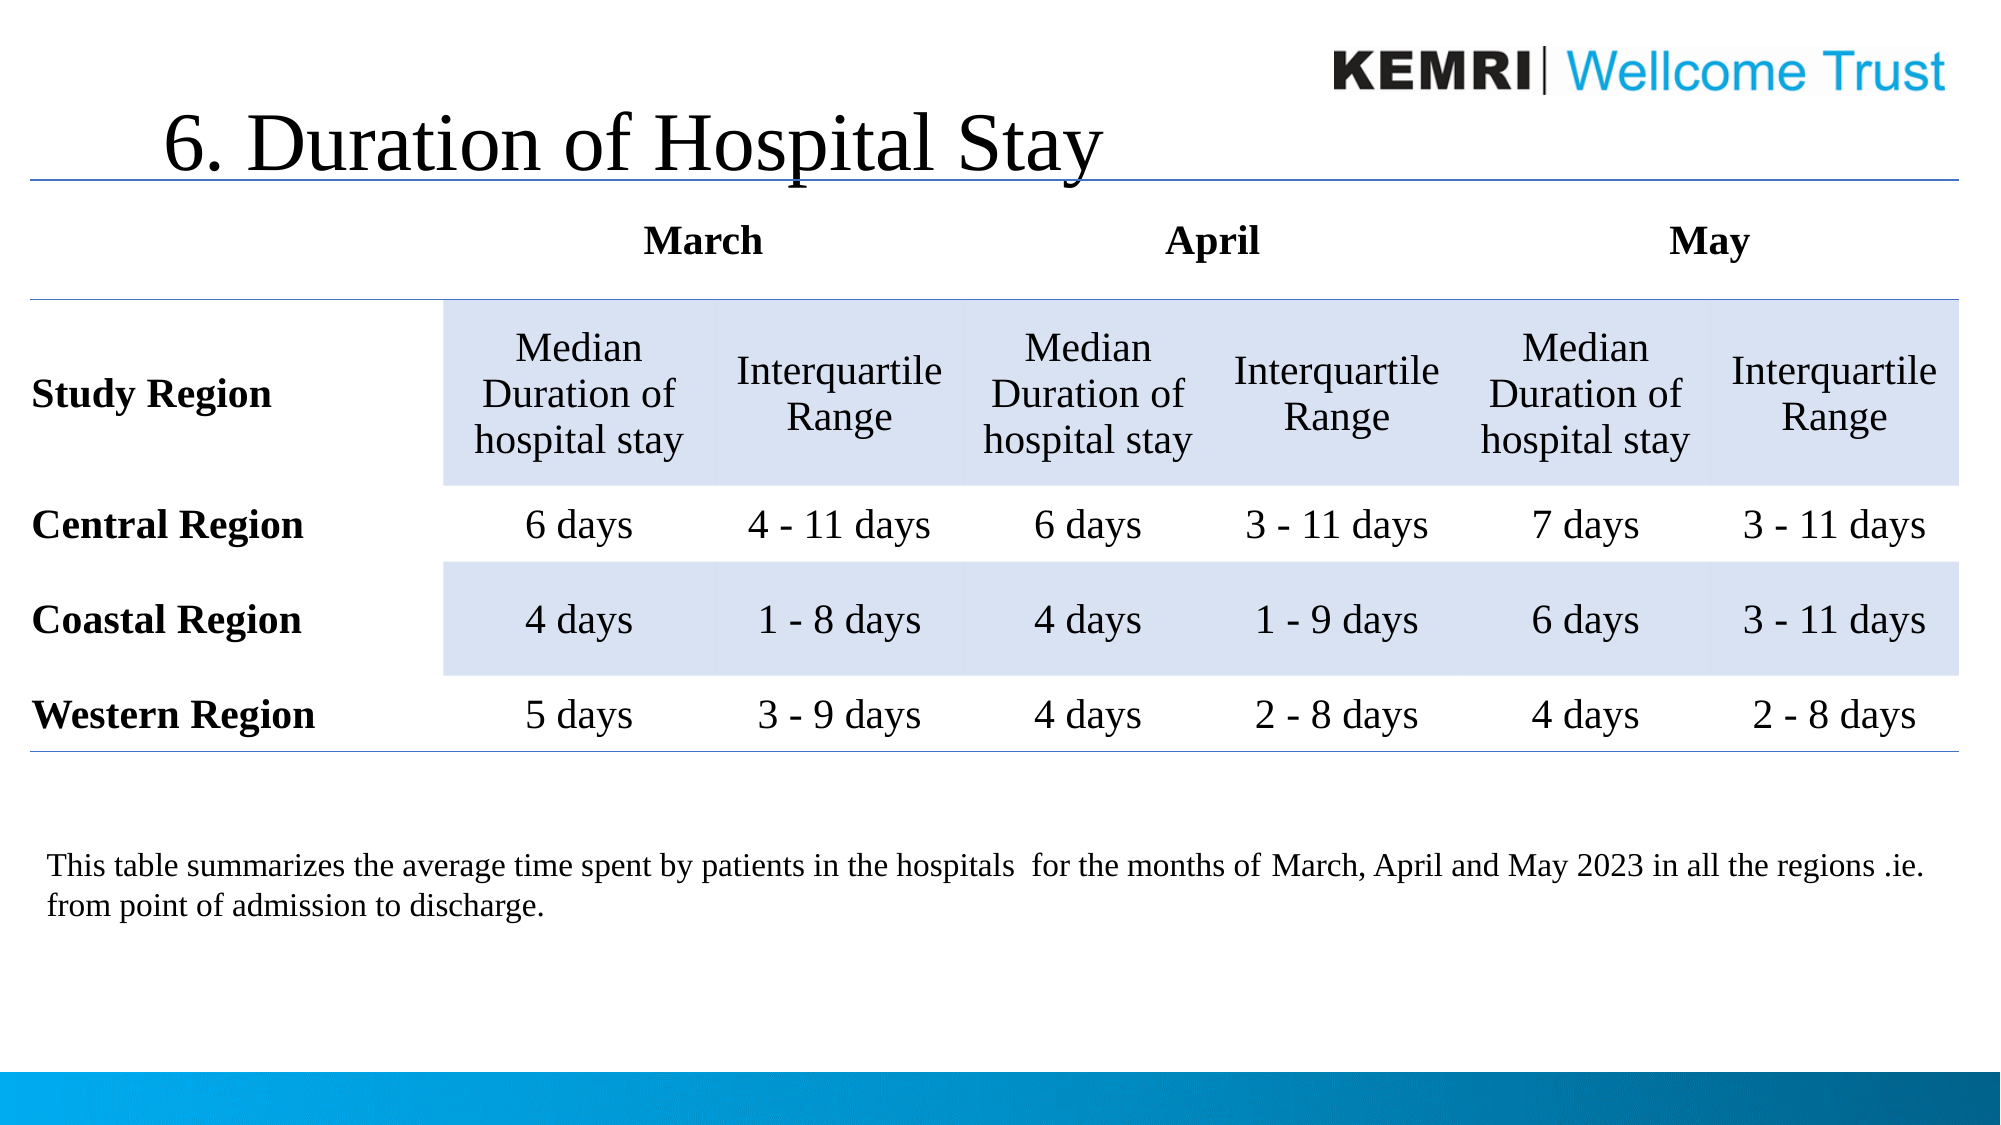

# 6. Duration of Hospital Stay
|  | March |  | April |  | May |  |
| --- | --- | --- | --- | --- | --- | --- |
| Study Region | Median Duration of hospital stay | Interquartile Range | Median Duration of hospital stay | Interquartile Range | Median Duration of hospital stay | Interquartile Range |
| Central Region | 6 days | 4 - 11 days | 6 days | 3 - 11 days | 7 days | 3 - 11 days |
| Coastal Region | 4 days | 1 - 8 days | 4 days | 1 - 9 days | 6 days | 3 - 11 days |
| Western Region | 5 days | 3 - 9 days | 4 days | 2 - 8 days | 4 days | 2 - 8 days |
This table summarizes the average time spent by patients in the hospitals  for the months of March, April and May 2023 in all the regions .ie. from point of admission to discharge.